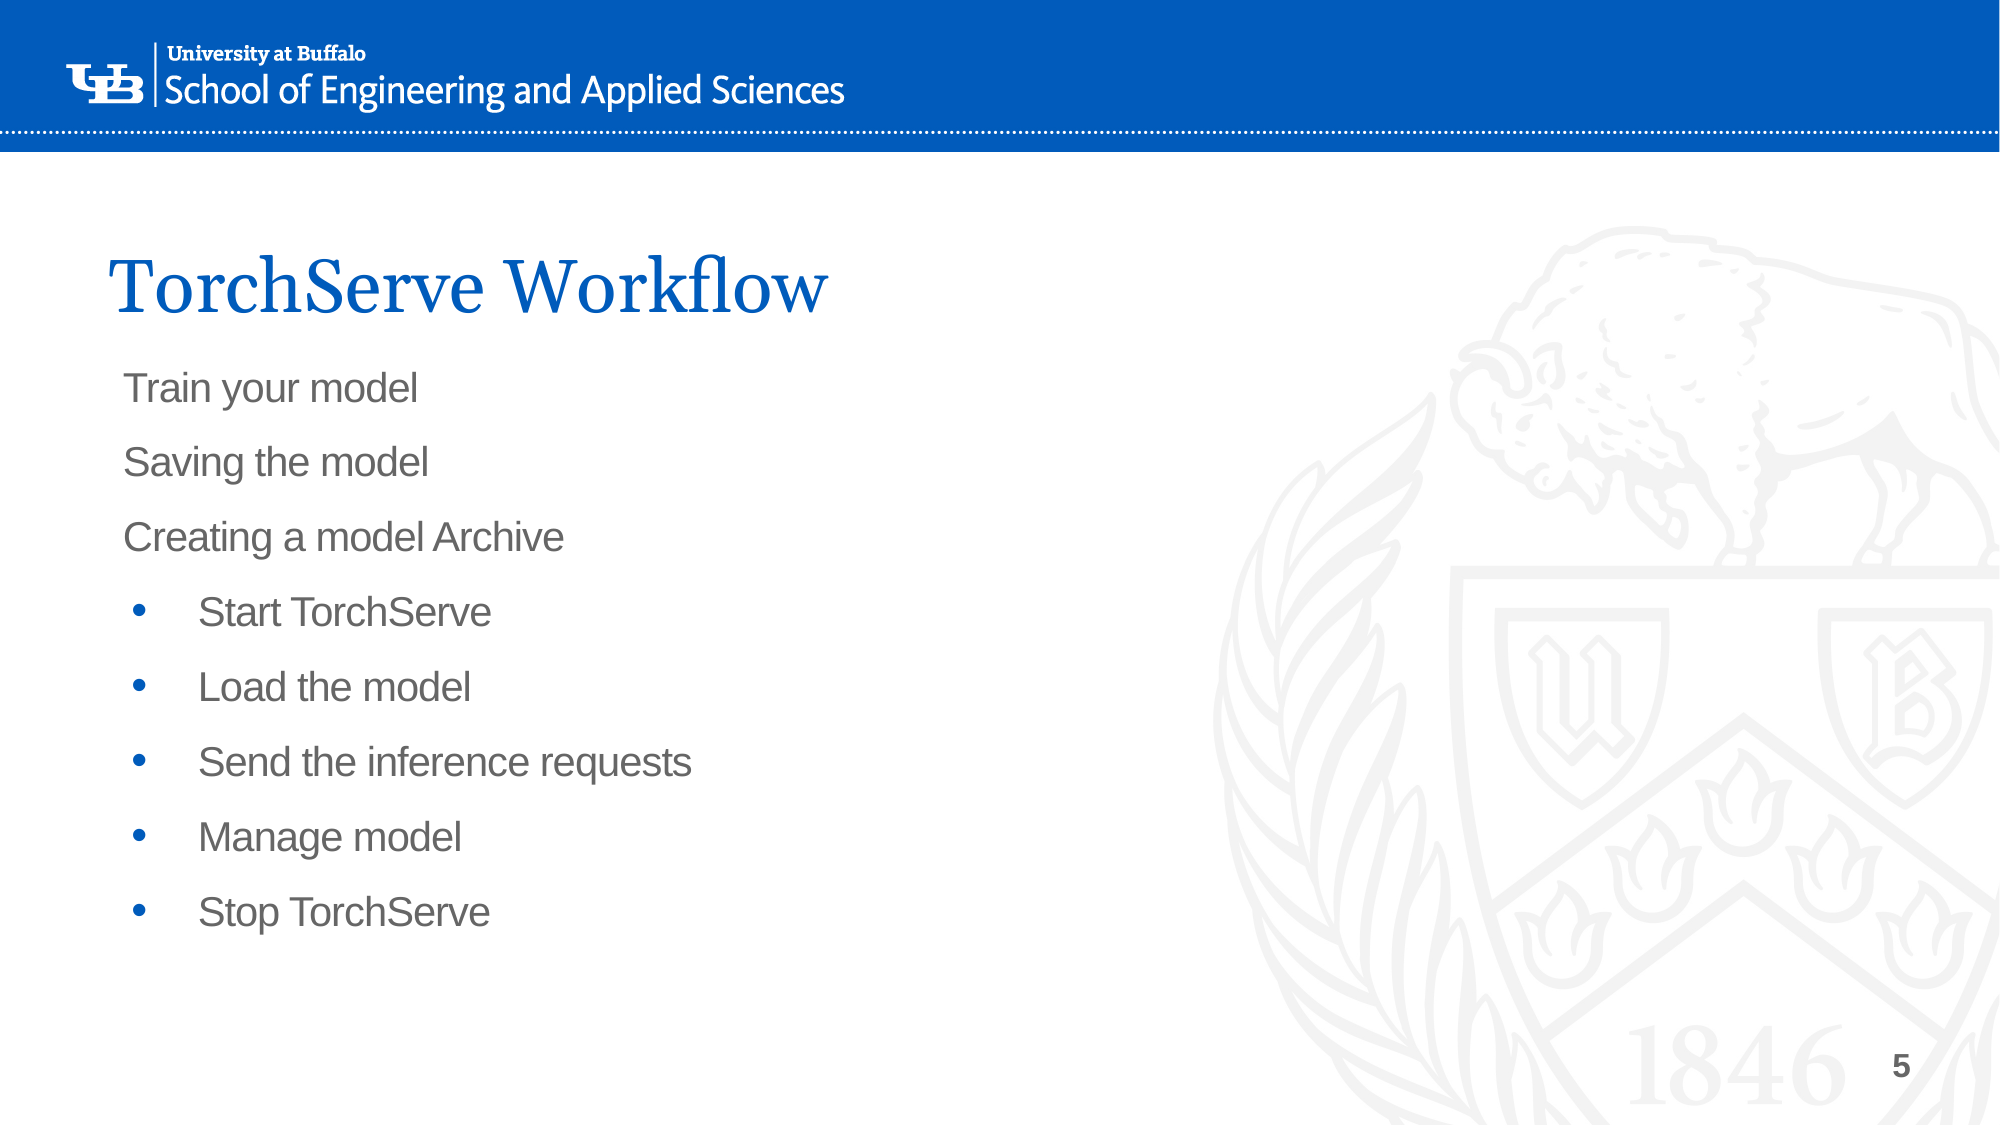

# TorchServe Workflow
Train your model
Saving the model
Creating a model Archive
Start TorchServe
Load the model
Send the inference requests
Manage model
Stop TorchServe